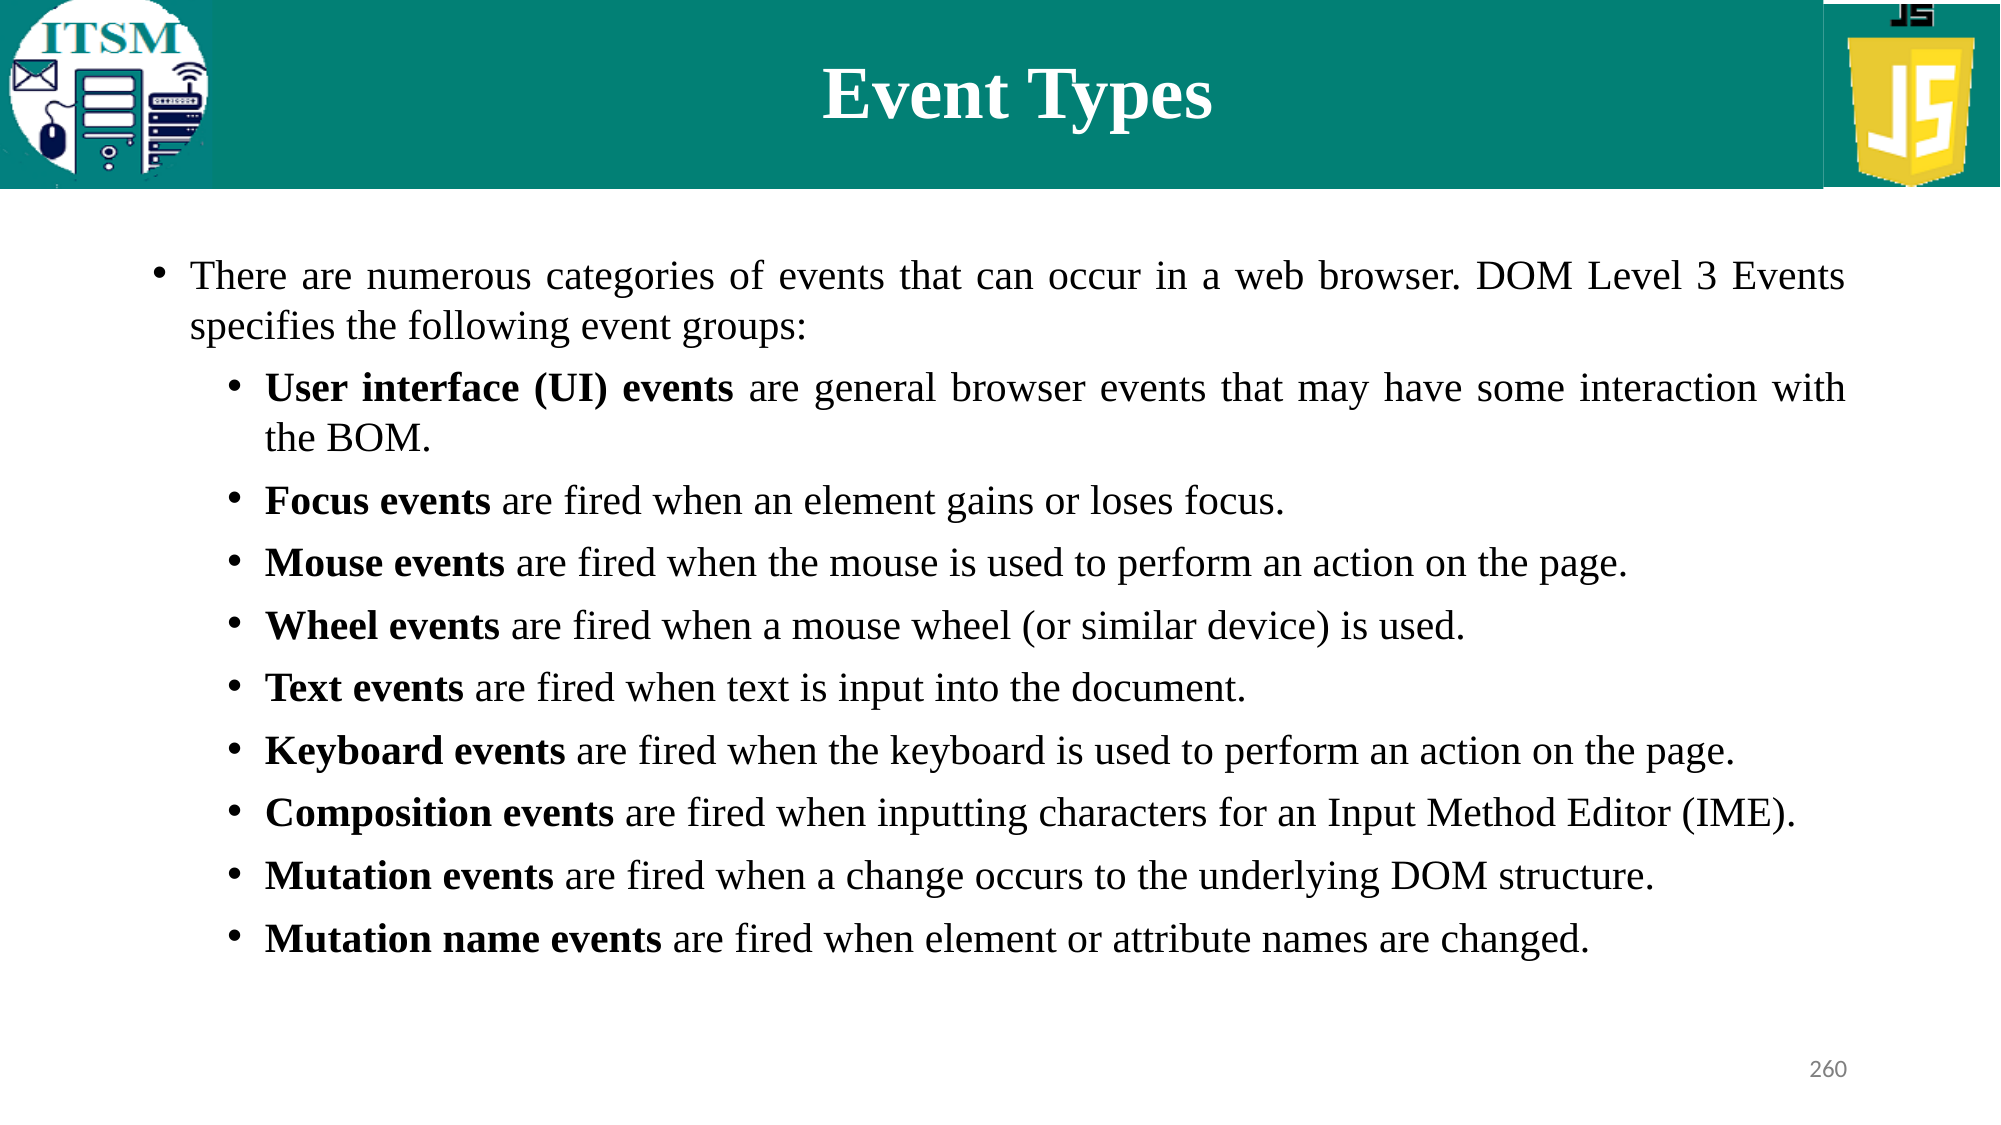

# Event Types
There are numerous categories of events that can occur in a web browser. DOM Level 3 Events specifies the following event groups:
User interface (UI) events are general browser events that may have some interaction with the BOM.
Focus events are fired when an element gains or loses focus.
Mouse events are fired when the mouse is used to perform an action on the page.
Wheel events are fired when a mouse wheel (or similar device) is used.
Text events are fired when text is input into the document.
Keyboard events are fired when the keyboard is used to perform an action on the page.
Composition events are fired when inputting characters for an Input Method Editor (IME).
Mutation events are fired when a change occurs to the underlying DOM structure.
Mutation name events are fired when element or attribute names are changed.
260